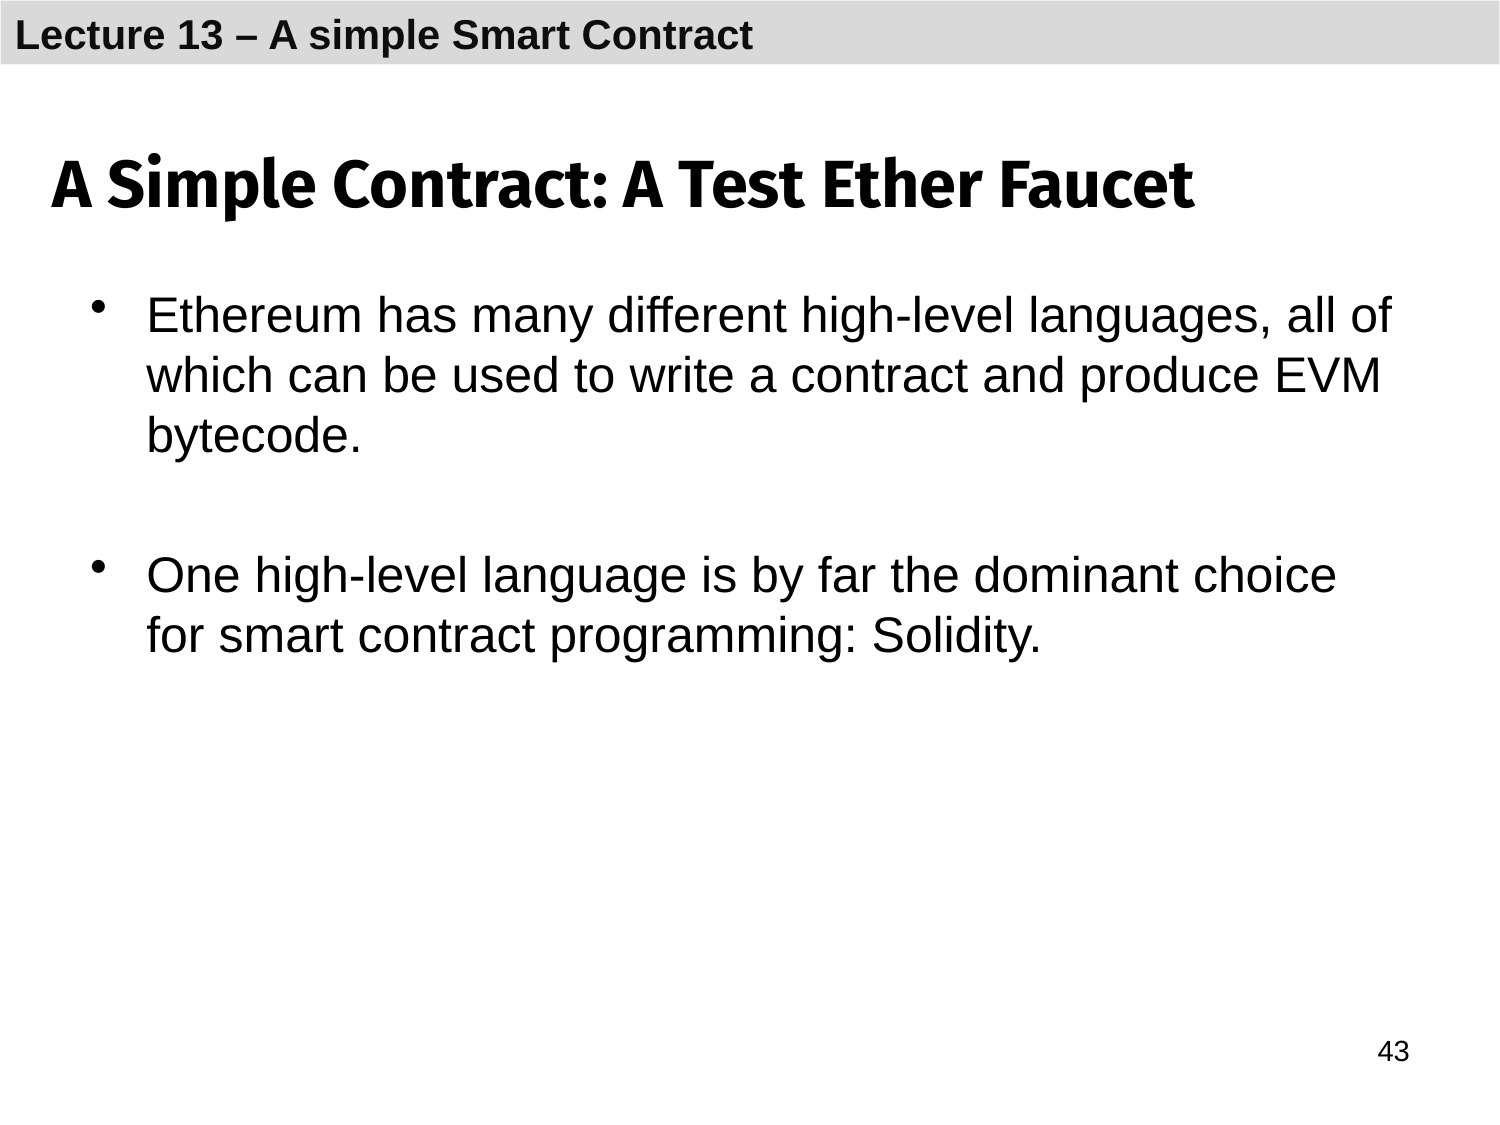

# A Simple Contract: A Test Ether Faucet
Ethereum has many different high-level languages, all of which can be used to write a contract and produce EVM bytecode.

One high-level language is by far the dominant choice for smart contract programming: Solidity.

43